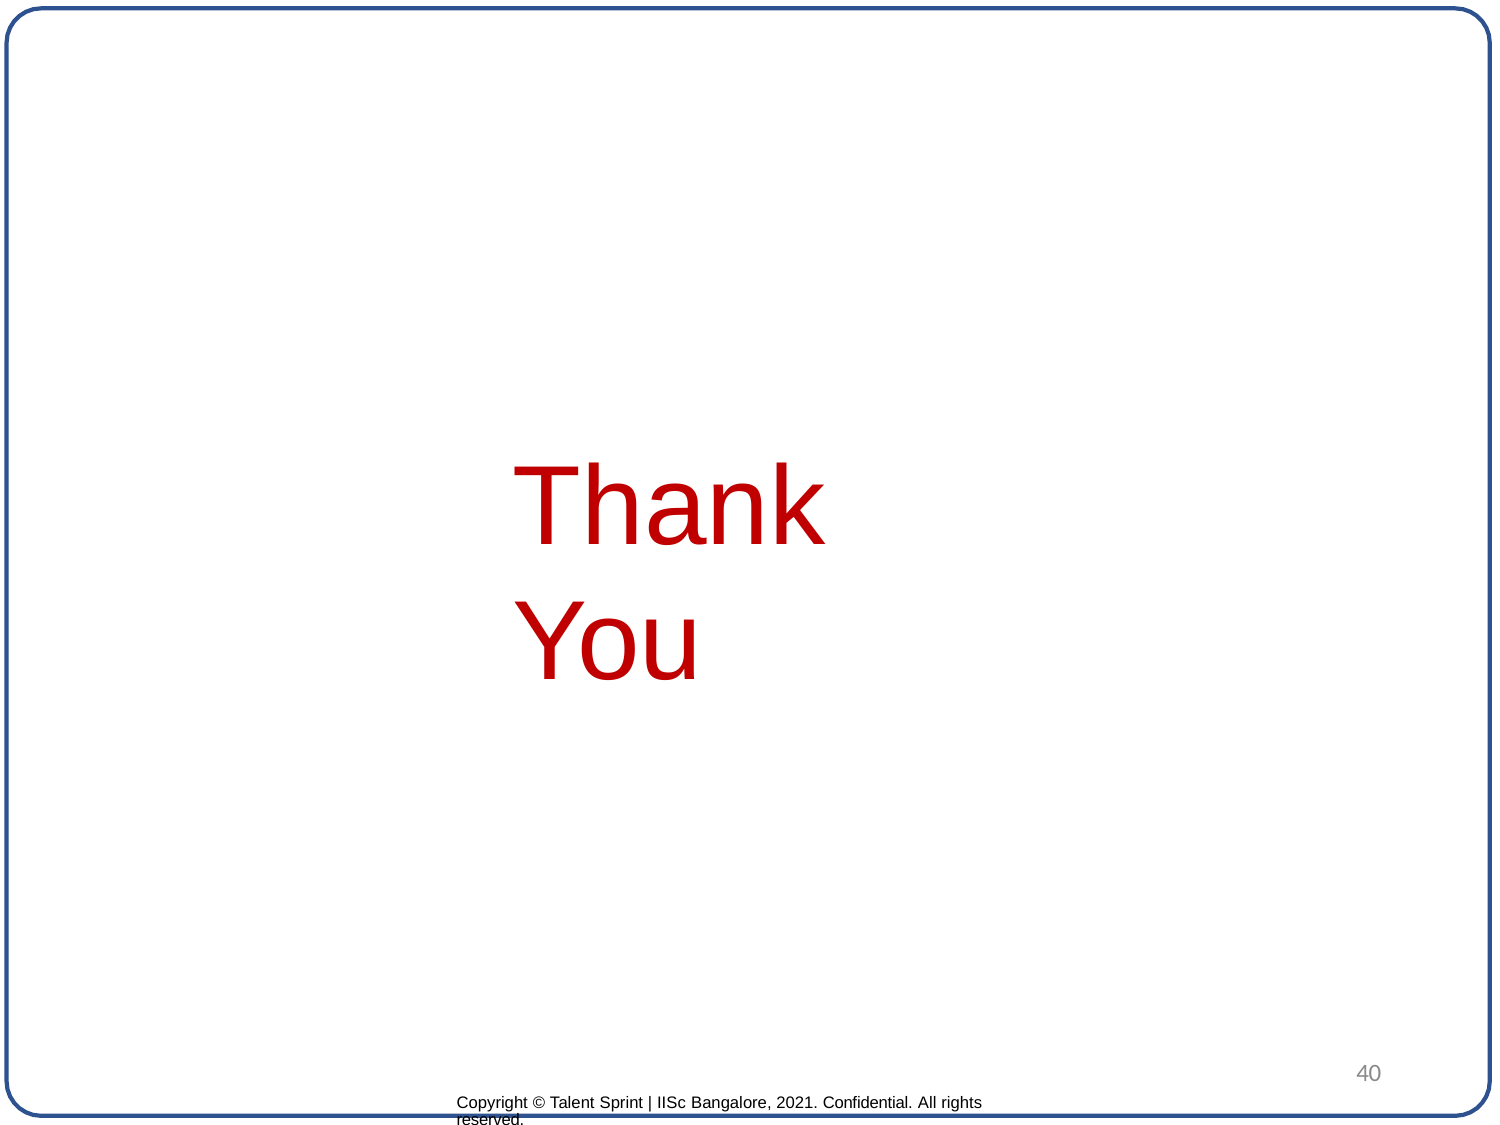

# Thank You
40
Copyright © Talent Sprint | IISc Bangalore, 2021. Confidential. All rights reserved.